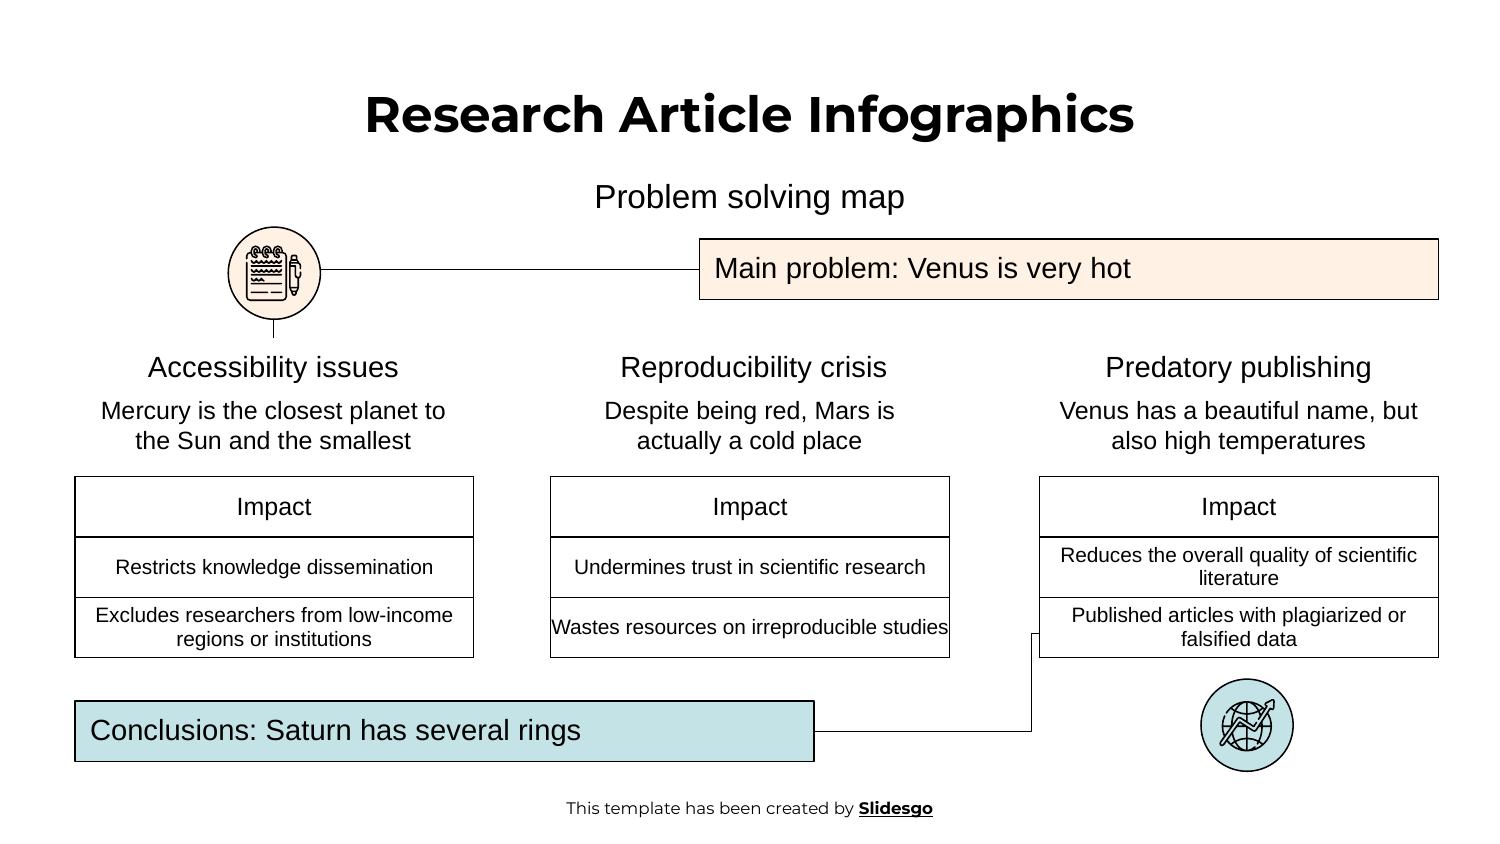

# Research Article Infographics
Problem solving map

Main problem: Venus is very hot

Accessibility issues
 Reproducibility crisis
Predatory publishing
Mercury is the closest planet to the Sun and the smallest
Despite being red, Mars is actually a cold place
Venus has a beautiful name, but also high temperatures
| Impact |
| --- |
| Restricts knowledge dissemination |
| Excludes researchers from low-income regions or institutions |
| Impact |
| --- |
| Undermines trust in scientific research |
| Wastes resources on irreproducible studies |
| Impact |
| --- |
| Reduces the overall quality of scientific literature |
| Published articles with plagiarized or falsified data |

Conclusions: Saturn has several rings
This template has been created by Slidesgo